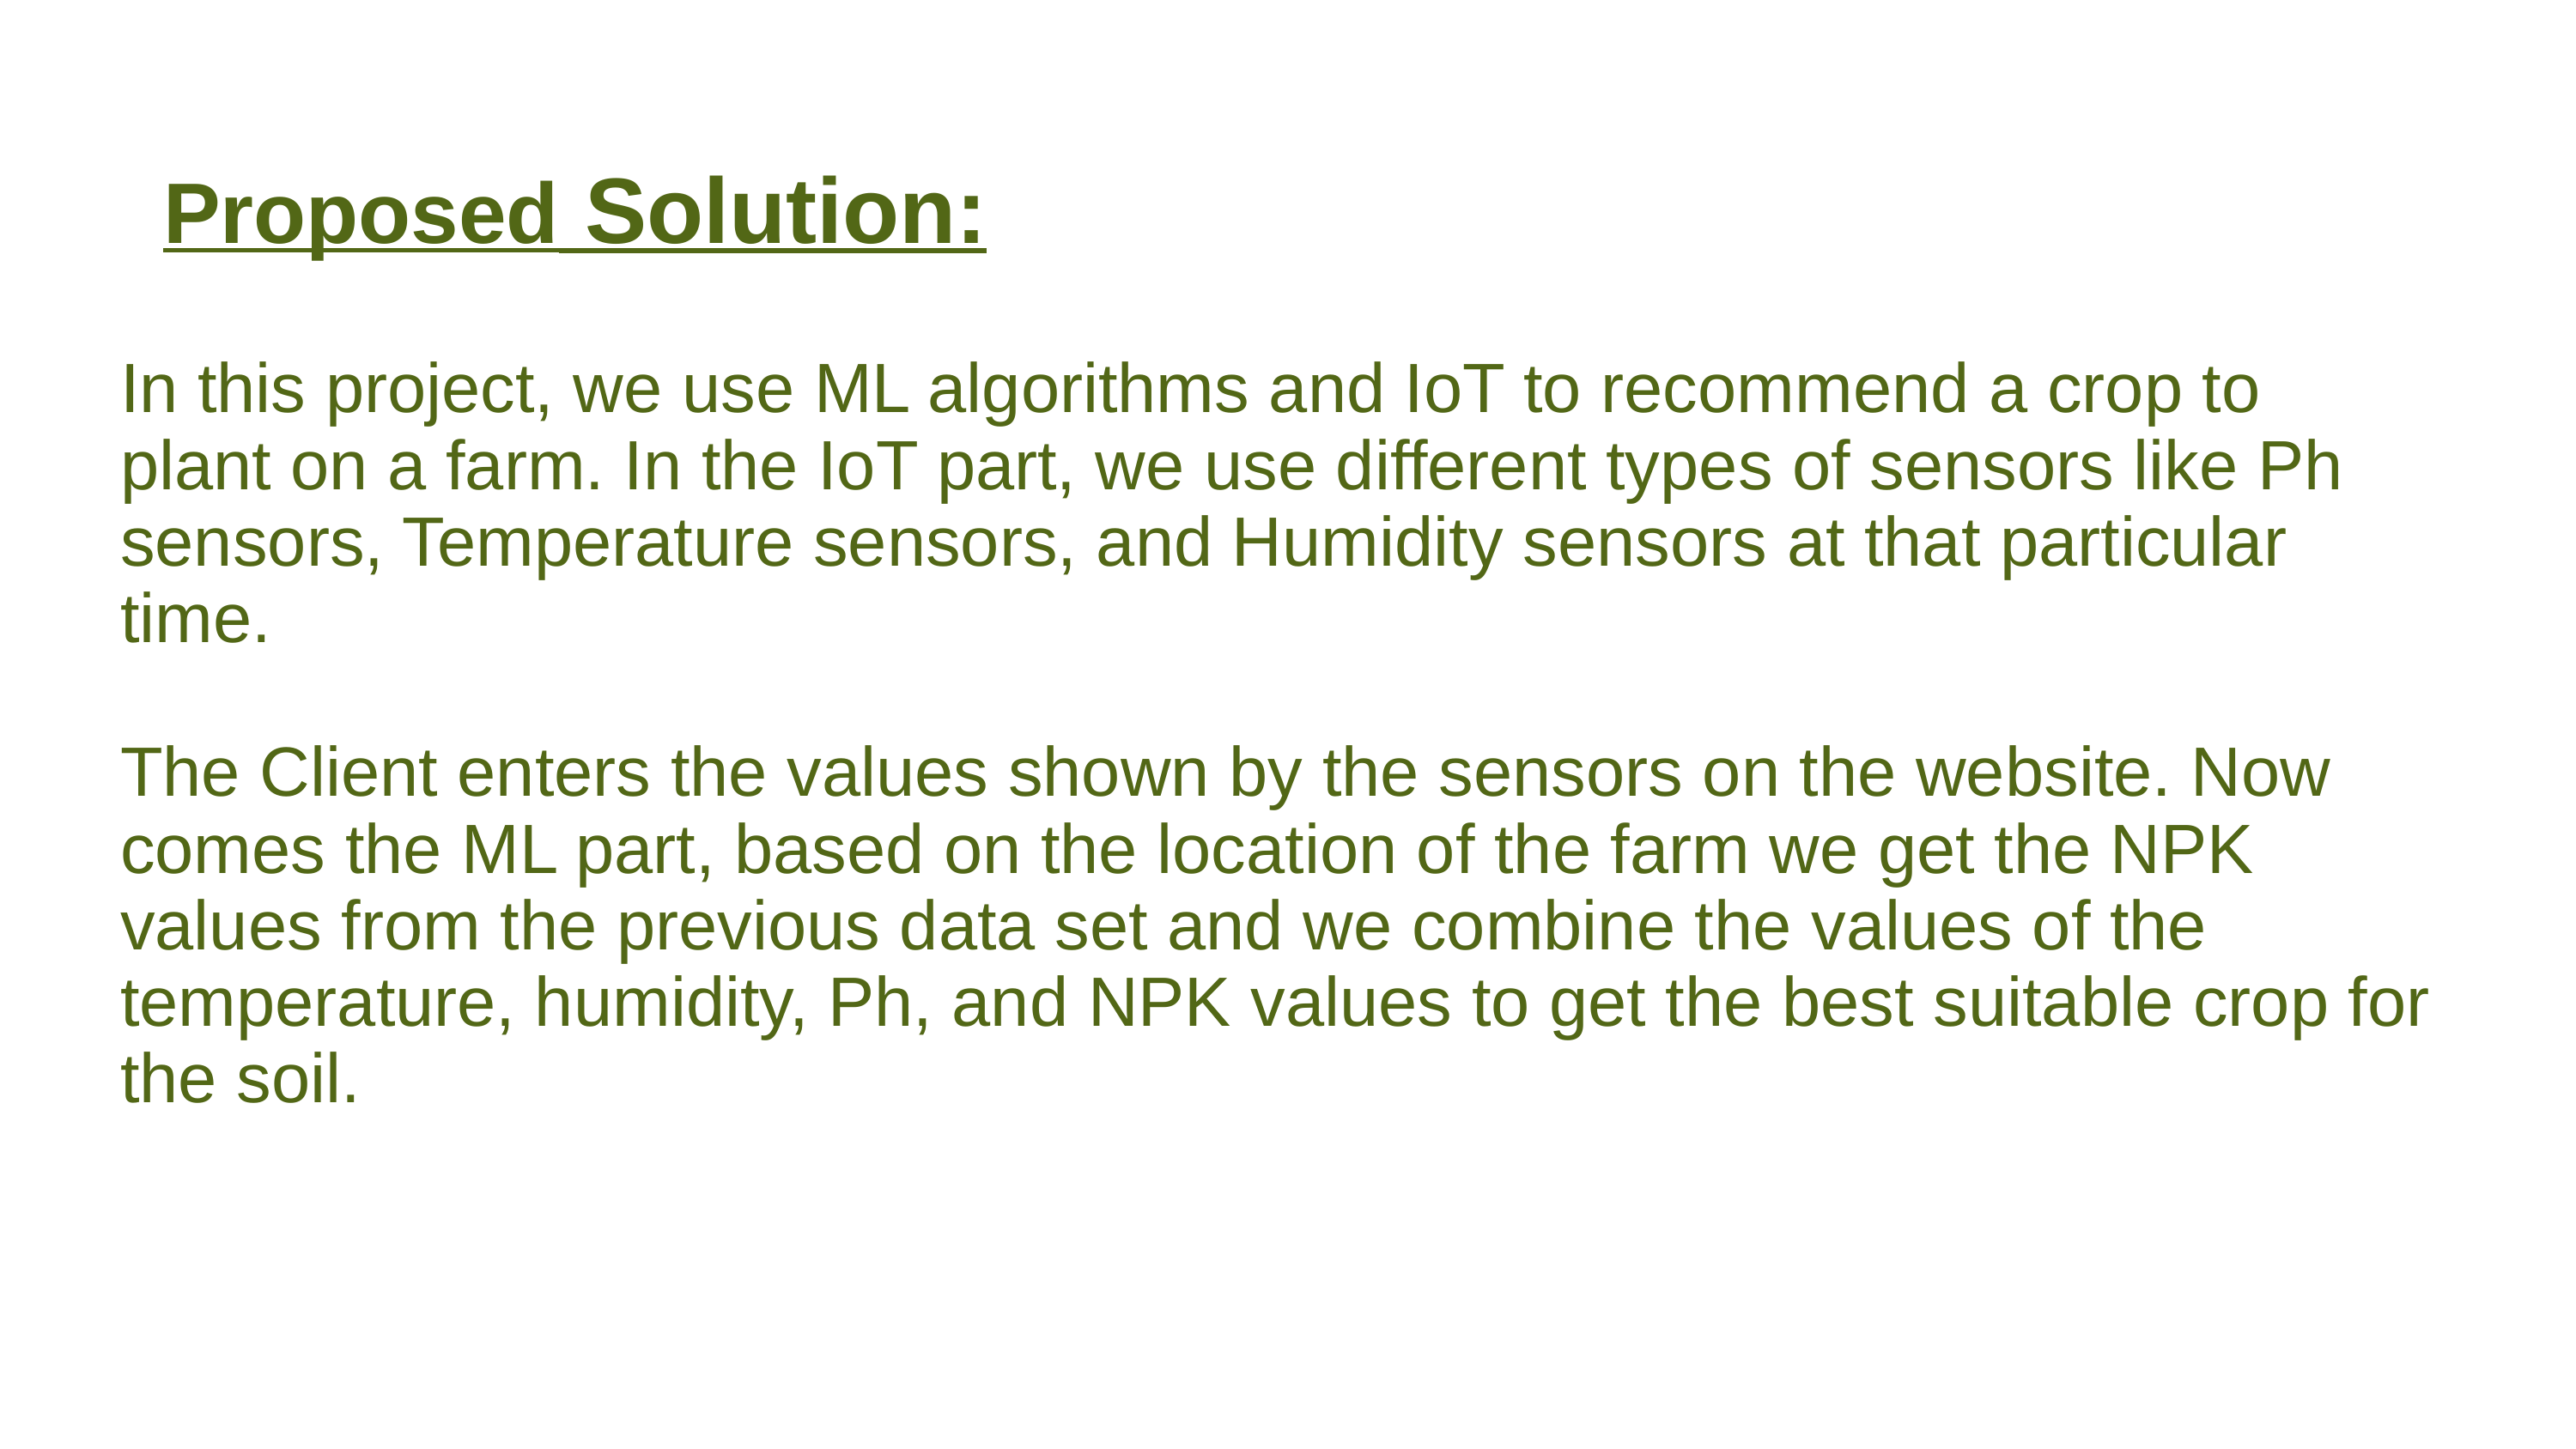

Proposed Solution:
In this project, we use ML algorithms and IoT to recommend a crop to plant on a farm. In the IoT part, we use different types of sensors like Ph sensors, Temperature sensors, and Humidity sensors at that particular time.

The Client enters the values shown by the sensors on the website. Now comes the ML part, based on the location of the farm we get the NPK values from the previous data set and we combine the values of the temperature, humidity, Ph, and NPK values to get the best suitable crop for the soil.